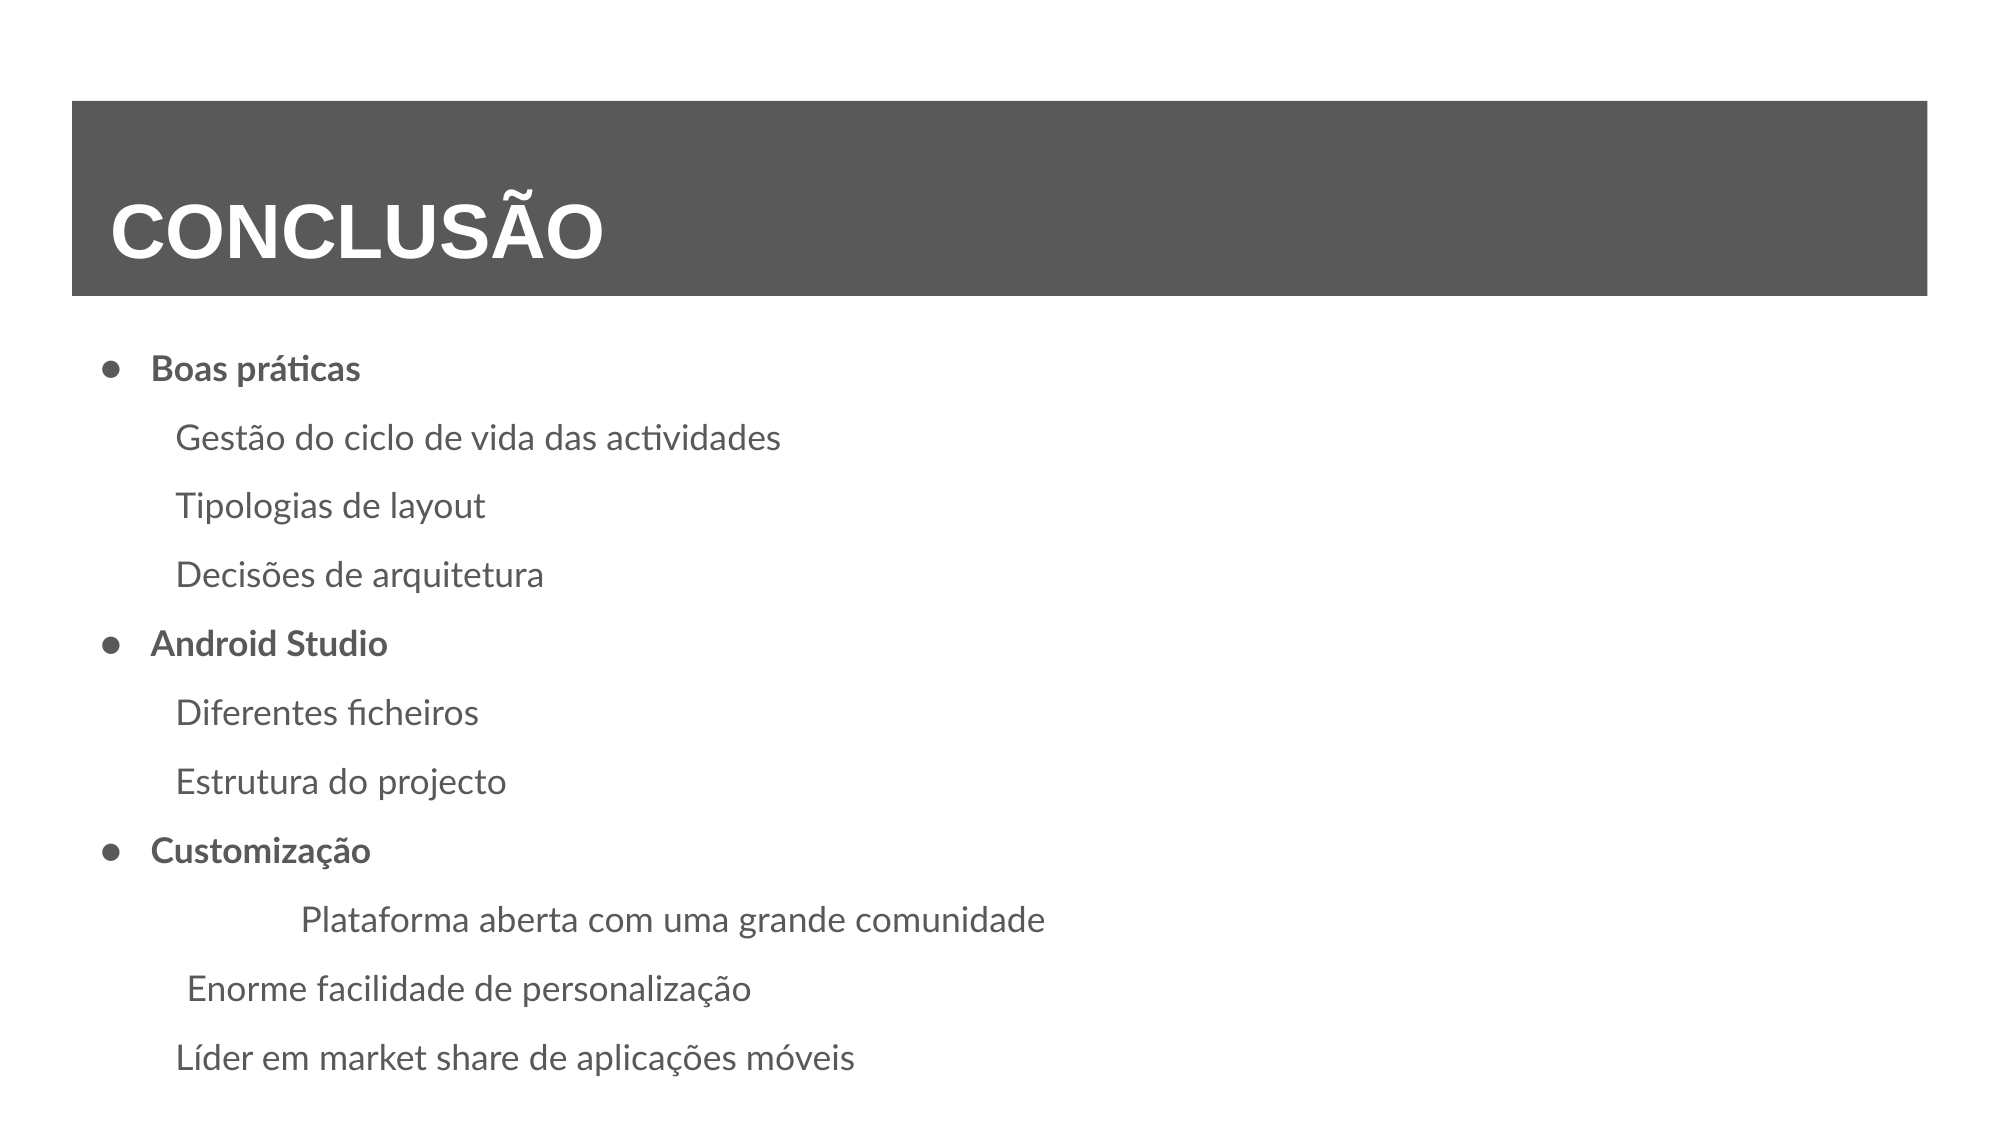

# CONCLUSÃO
Boas práticas
Gestão do ciclo de vida das actividades
Tipologias de layout
Decisões de arquitetura
Android Studio
Diferentes ficheiros
Estrutura do projecto
Customização
	Plataforma aberta com uma grande comunidade
    Enorme facilidade de personalização
Líder em market share de aplicações móveis